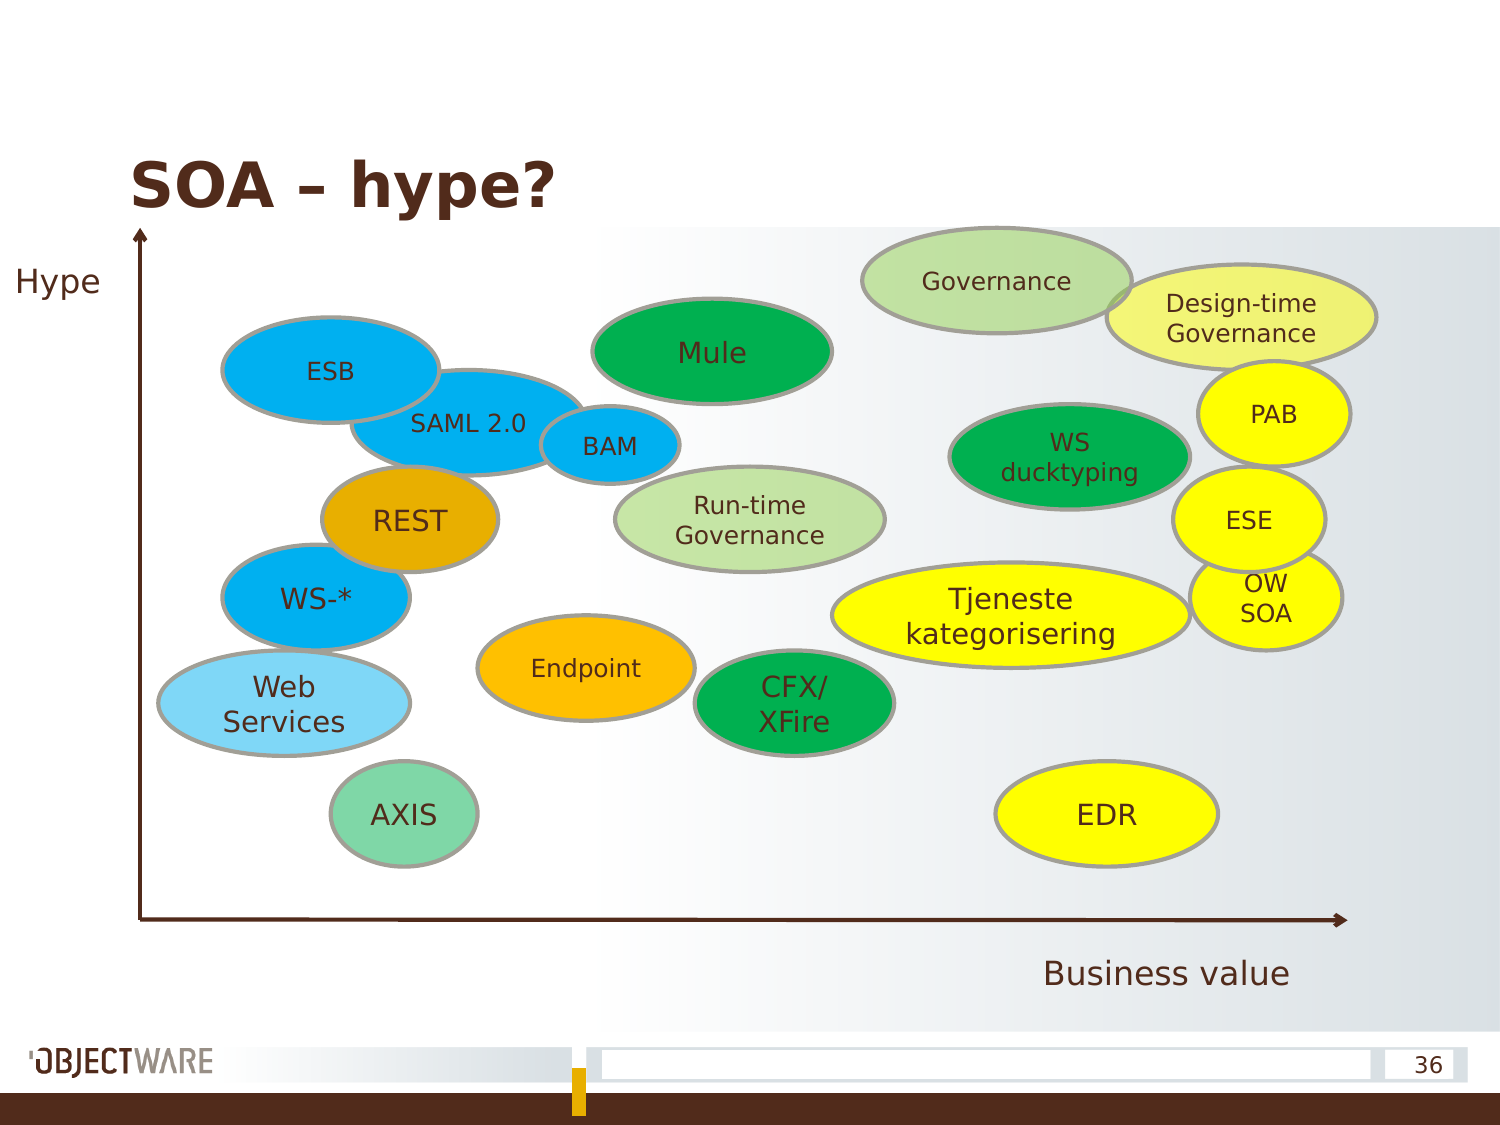

# SOA – hype?
Governance
Hype

Design-time Governance
Mule
ESB
PAB
SAML 2.0
WS ducktyping
BAM
REST
Run-time
Governance
ESE
WS-*
OW SOA
Tjeneste kategorisering
Endpoint
Web
Services
CFX/
XFire
AXIS
EDR
Business value
36